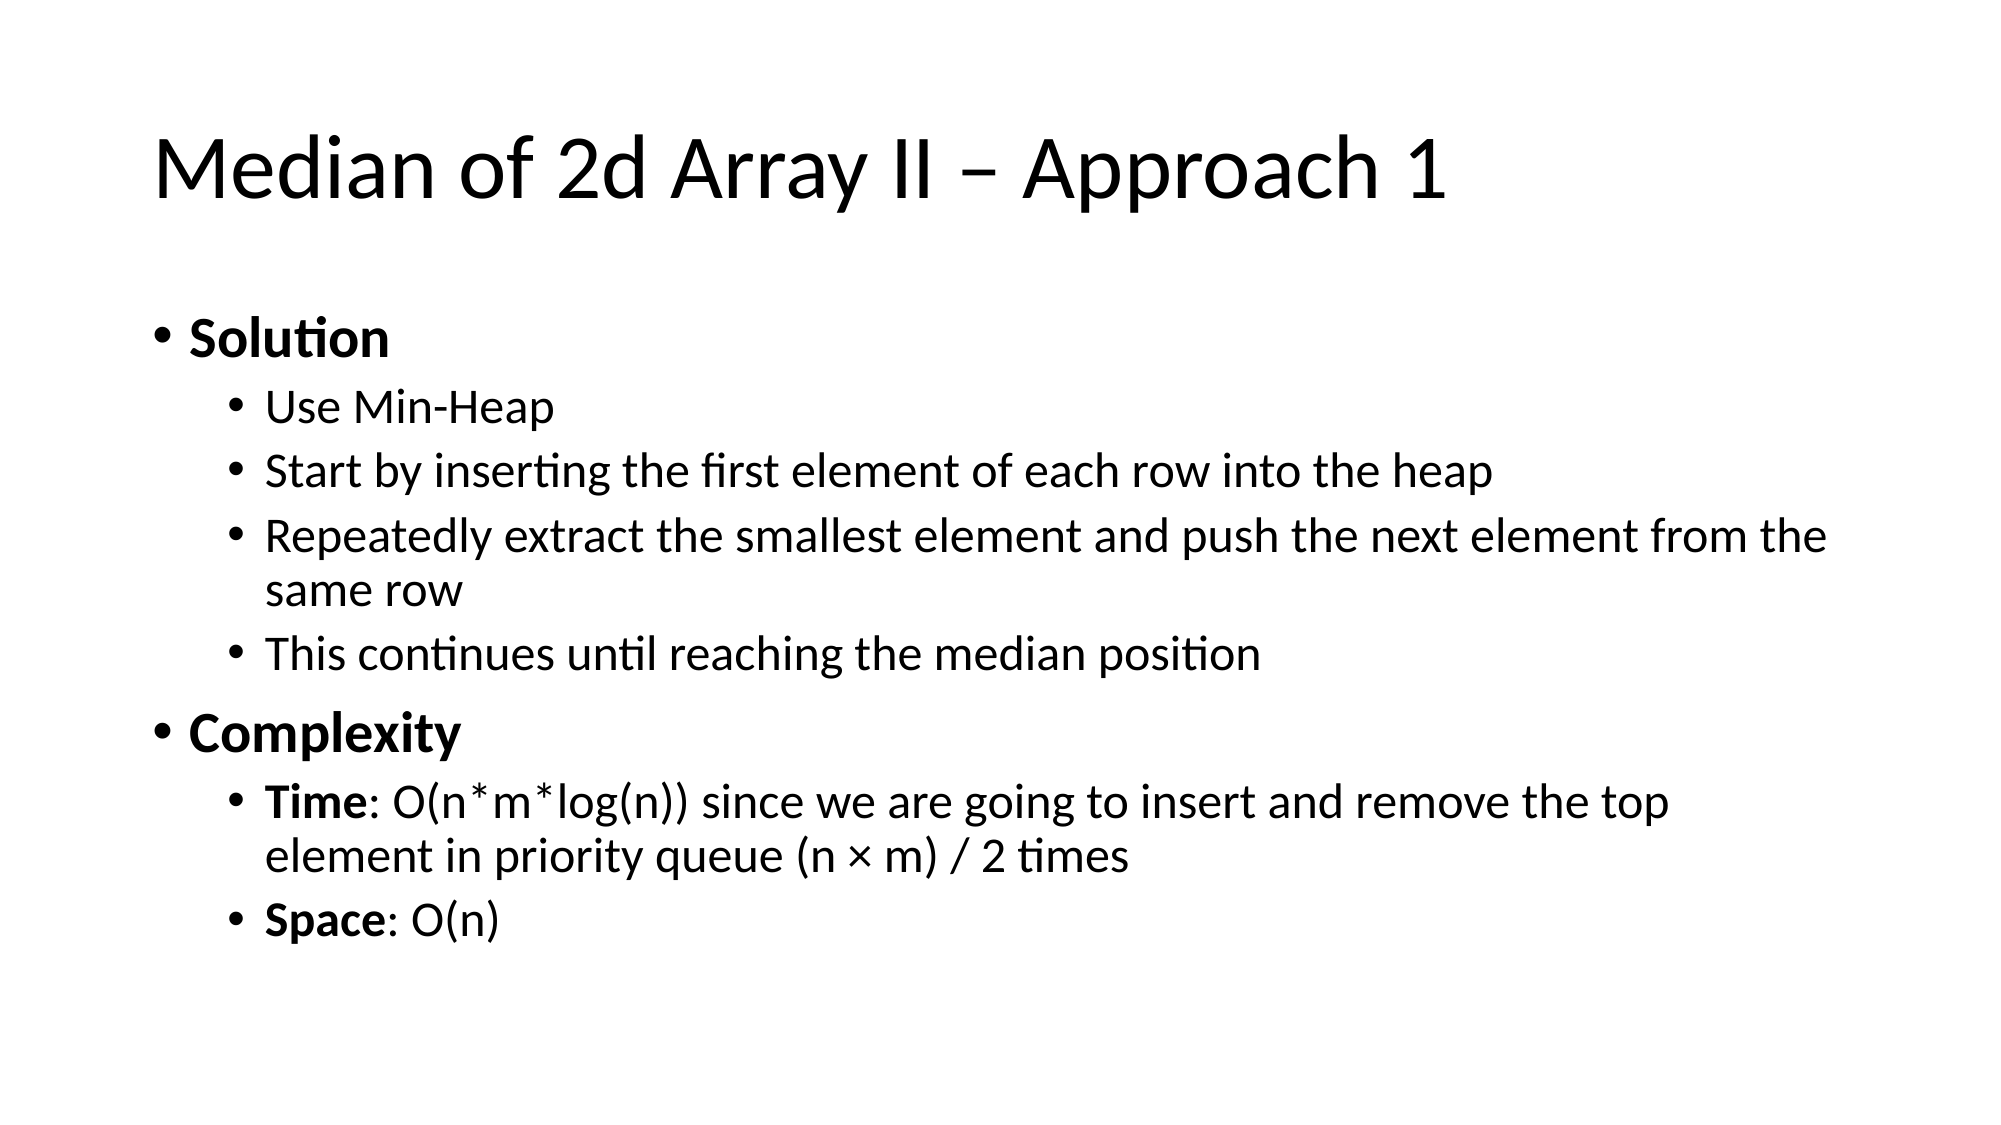

# Median of 2d Array II – Approach 1
Solution
Use Min-Heap
Start by inserting the first element of each row into the heap
Repeatedly extract the smallest element and push the next element from the same row
This continues until reaching the median position
Complexity
Time: O(n*m*log(n)) since we are going to insert and remove the top element in priority queue (n × m) / 2 times
Space: O(n)